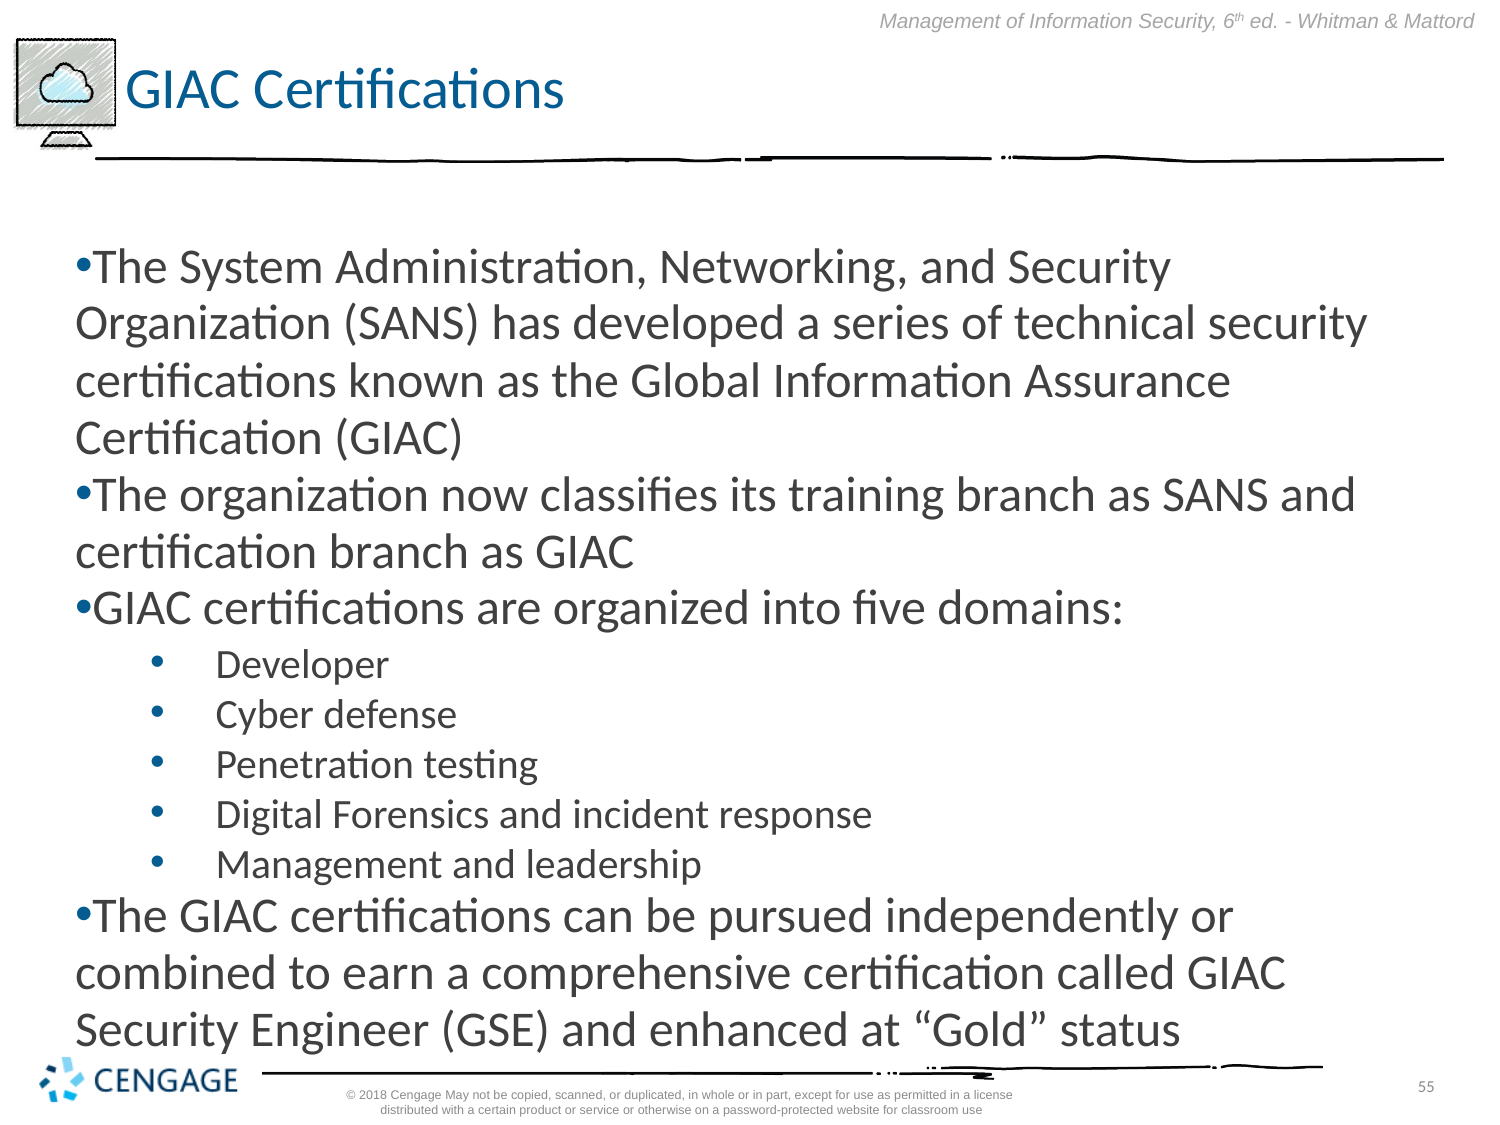

# GIAC Certifications
The System Administration, Networking, and Security Organization (SANS) has developed a series of technical security certifications known as the Global Information Assurance Certification (GIAC)
The organization now classifies its training branch as SANS and certification branch as GIAC
GIAC certifications are organized into five domains:
Developer
Cyber defense
Penetration testing
Digital Forensics and incident response
Management and leadership
The GIAC certifications can be pursued independently or combined to earn a comprehensive certification called GIAC Security Engineer (GSE) and enhanced at “Gold” status